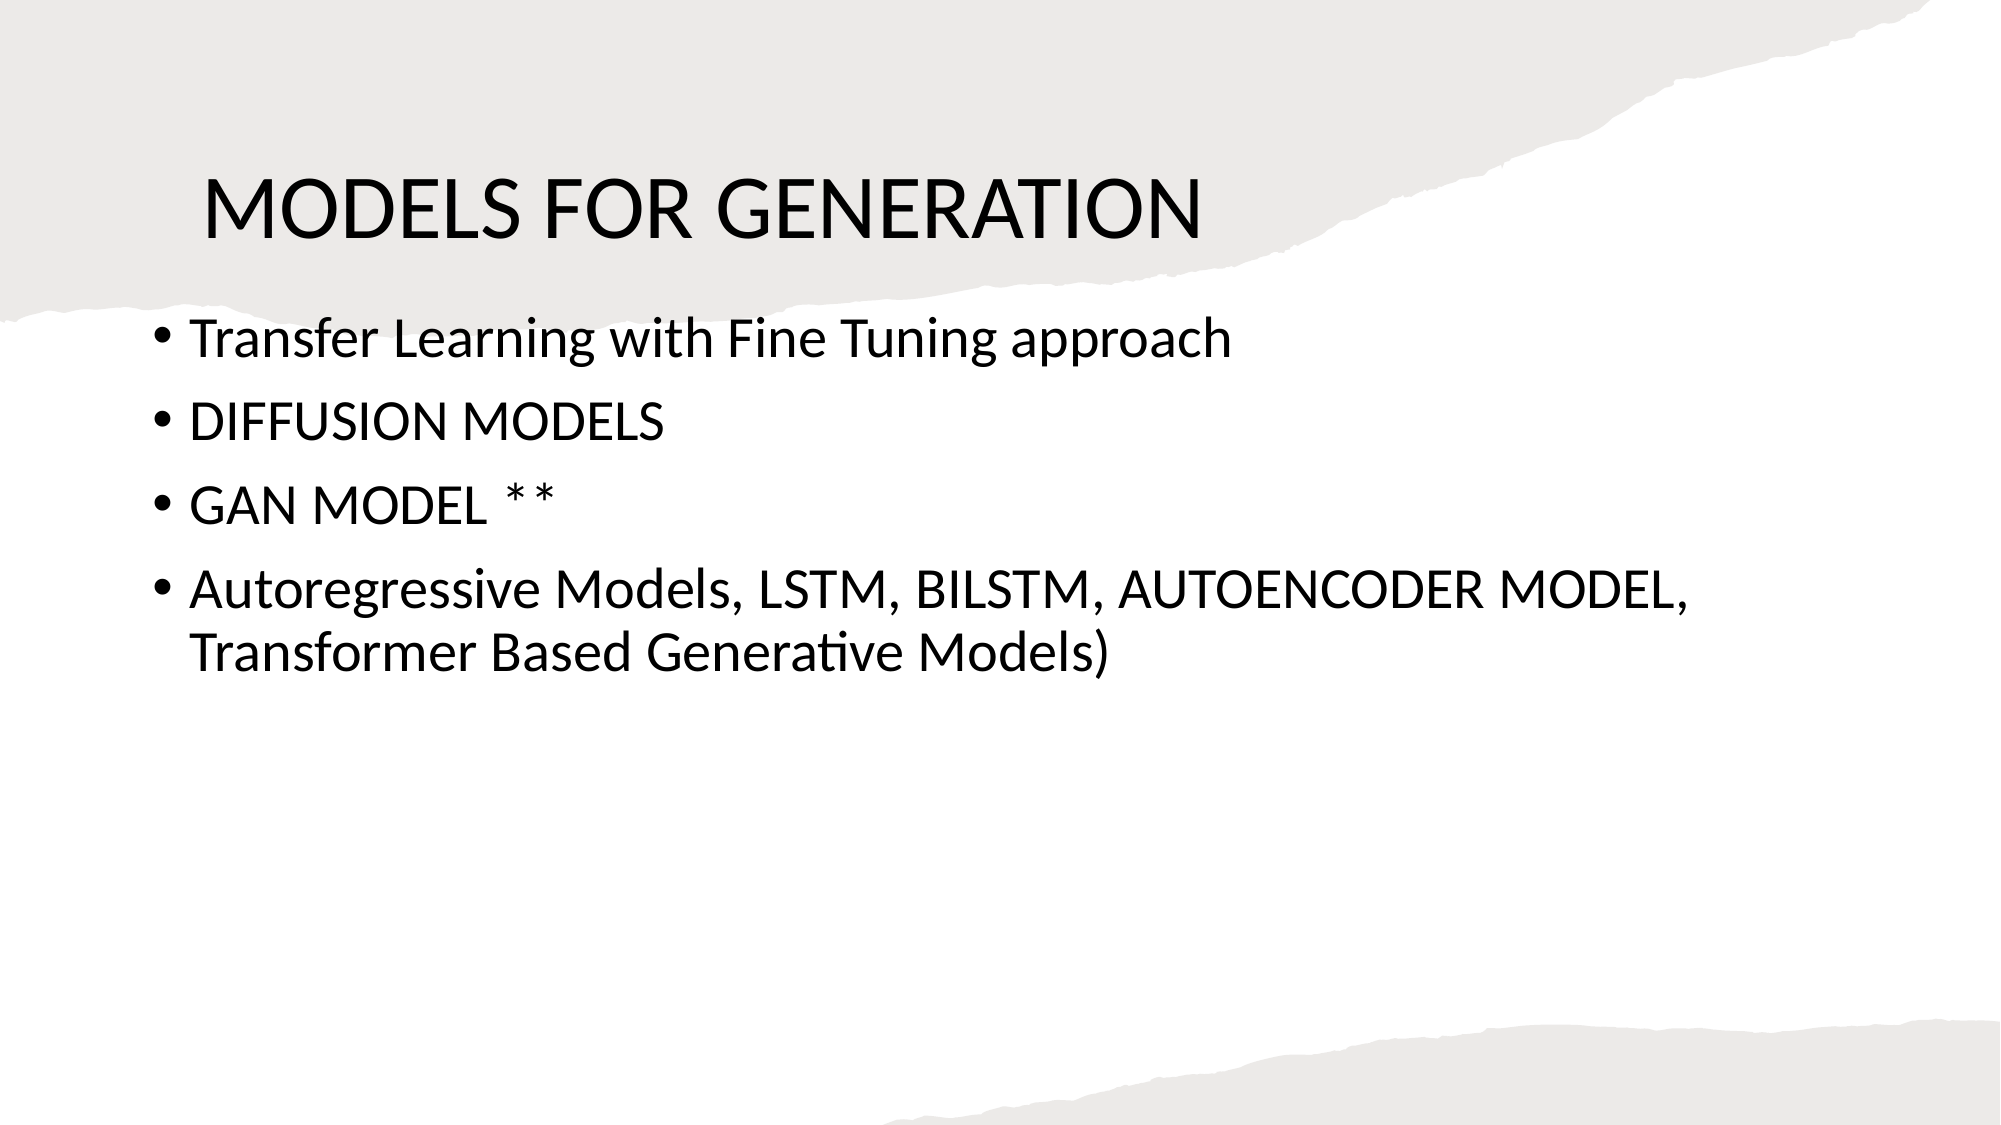

# MODELS FOR GENERATION
Transfer Learning with Fine Tuning approach
DIFFUSION MODELS
GAN MODEL **
Autoregressive Models, LSTM, BILSTM, AUTOENCODER MODEL, Transformer Based Generative Models)